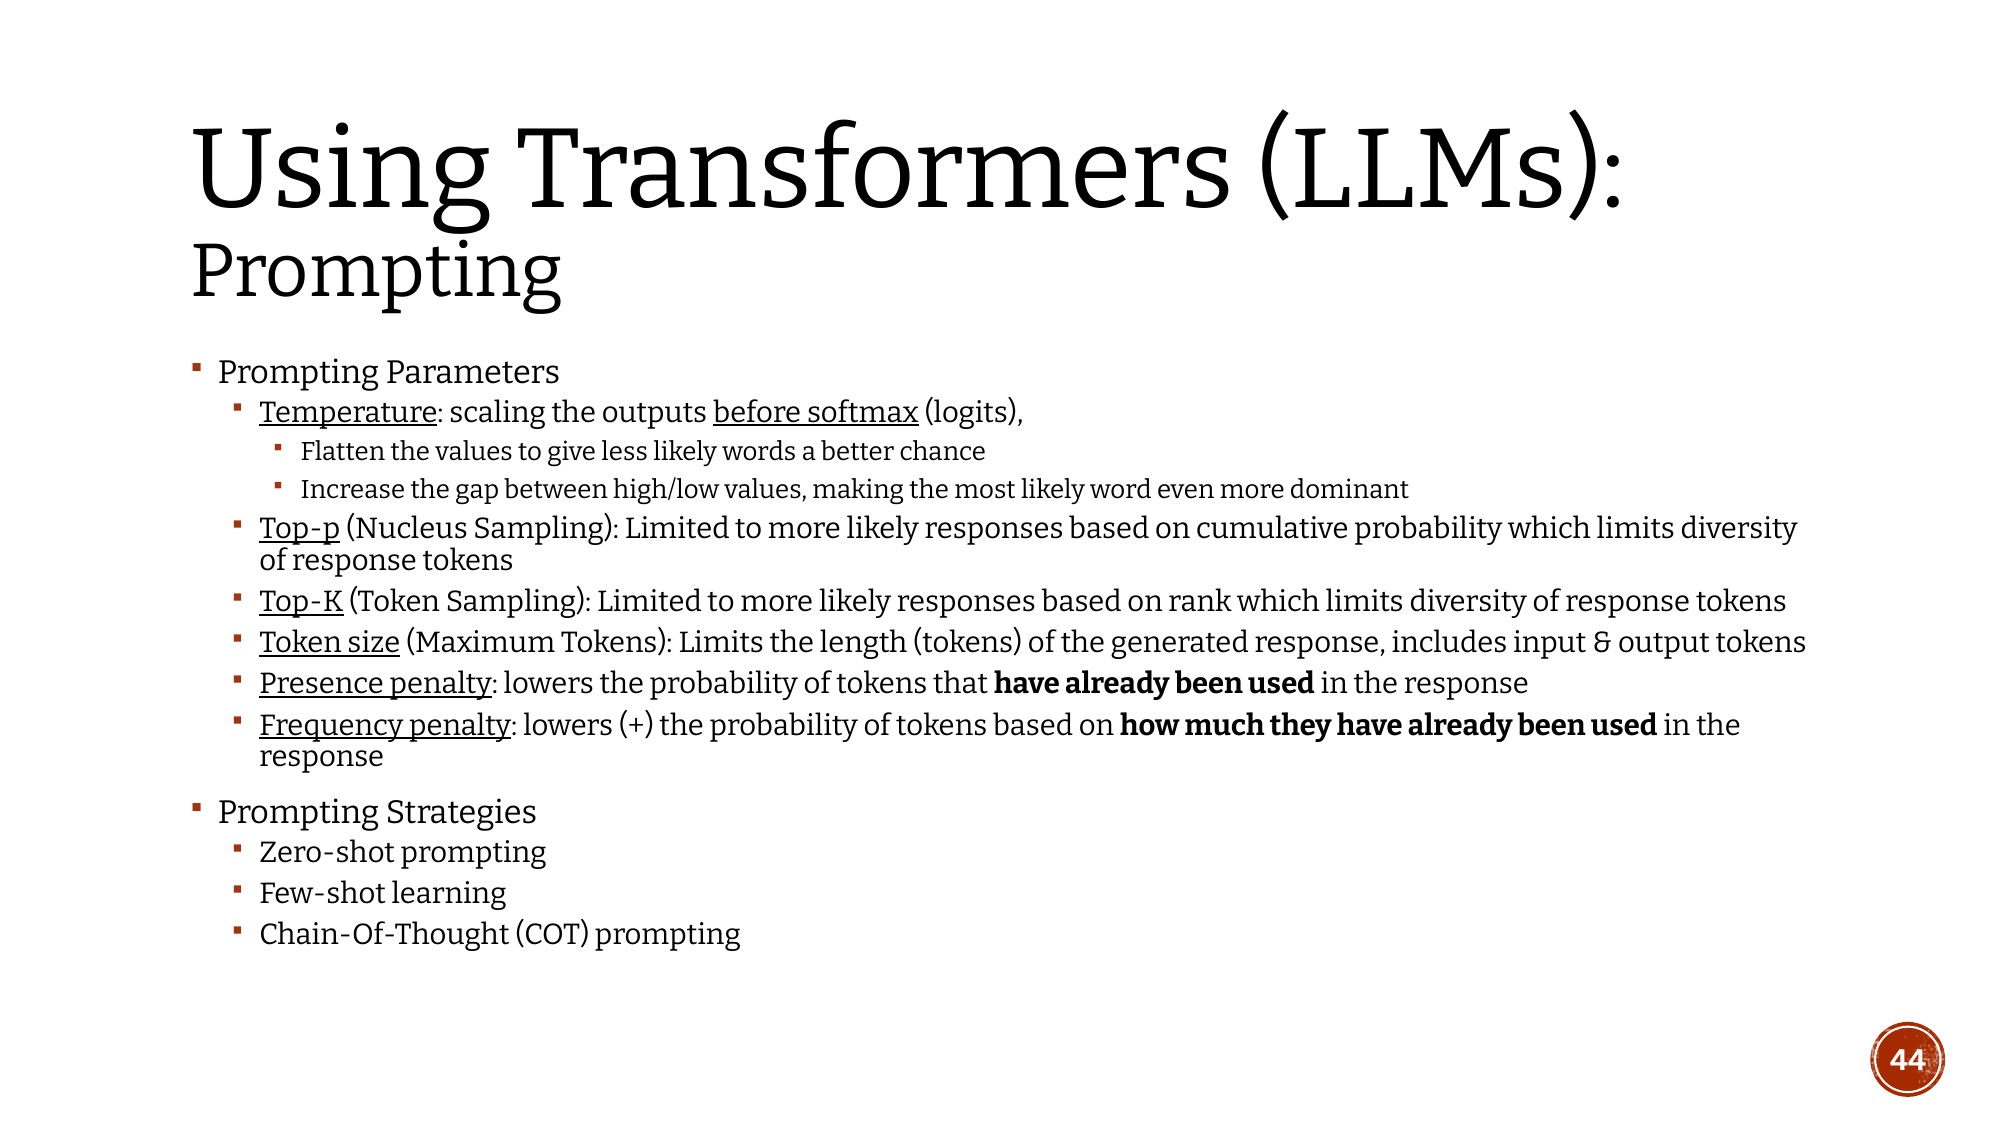

# Using Transformers (LLMs): Prompting
Prompting Parameters
Temperature: scaling the outputs before softmax (logits),
Flatten the values to give less likely words a better chance
Increase the gap between high/low values, making the most likely word even more dominant
Top-p (Nucleus Sampling): Limited to more likely responses based on cumulative probability which limits diversity of response tokens
Top-K (Token Sampling): Limited to more likely responses based on rank which limits diversity of response tokens
Token size (Maximum Tokens): Limits the length (tokens) of the generated response, includes input & output tokens
Presence penalty: lowers the probability of tokens that have already been used in the response
Frequency penalty: lowers (+) the probability of tokens based on how much they have already been used in the response
Prompting Strategies
Zero-shot prompting
Few-shot learning
Chain-Of-Thought (COT) prompting
44